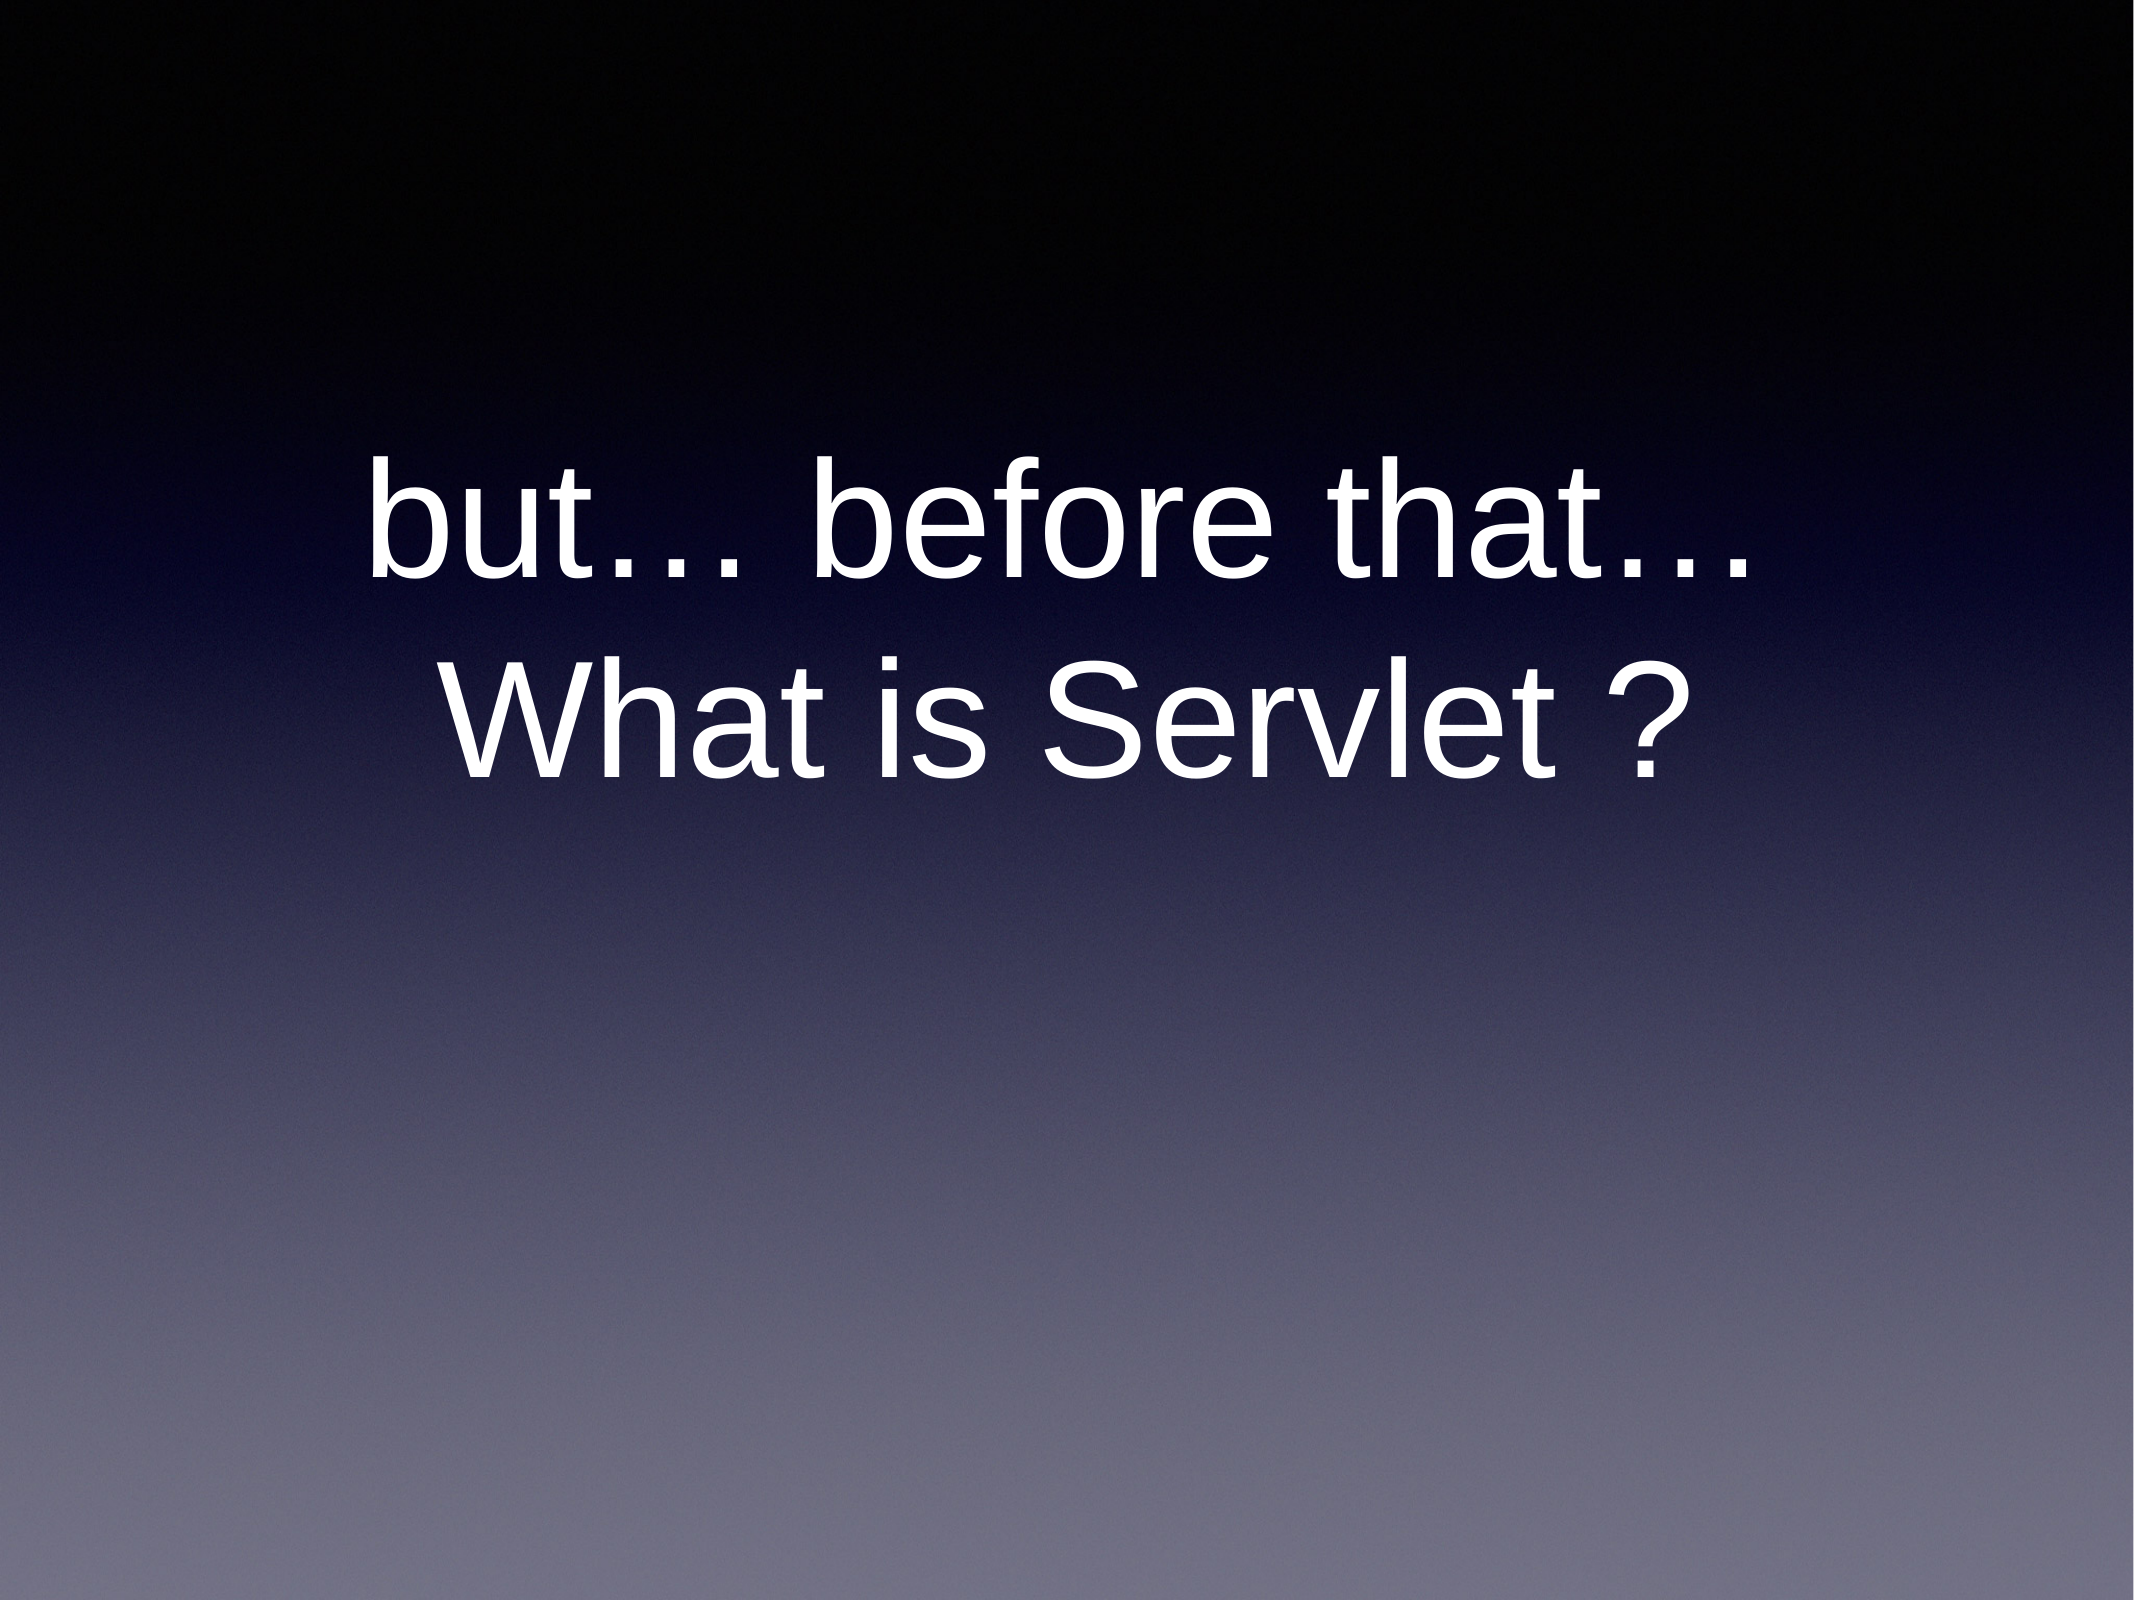

# but… before that…
What is Servlet ?